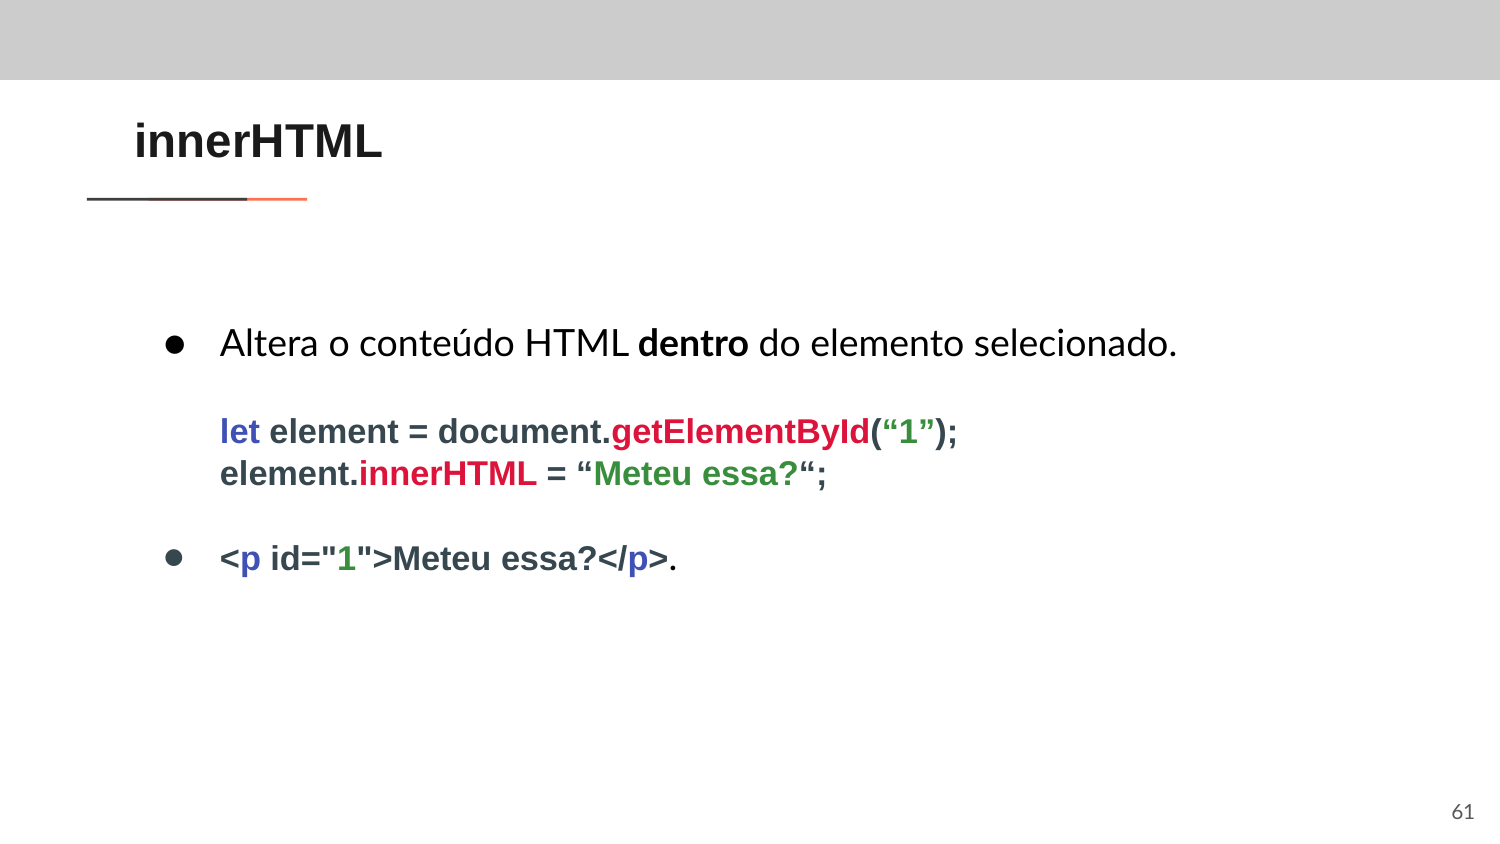

# innerHTML

Altera o conteúdo HTML dentro do elemento selecionado.

let element = document.getElementById(“1”);
element.innerHTML = “Meteu essa?“;

<p id="1">Meteu essa?</p>.
61